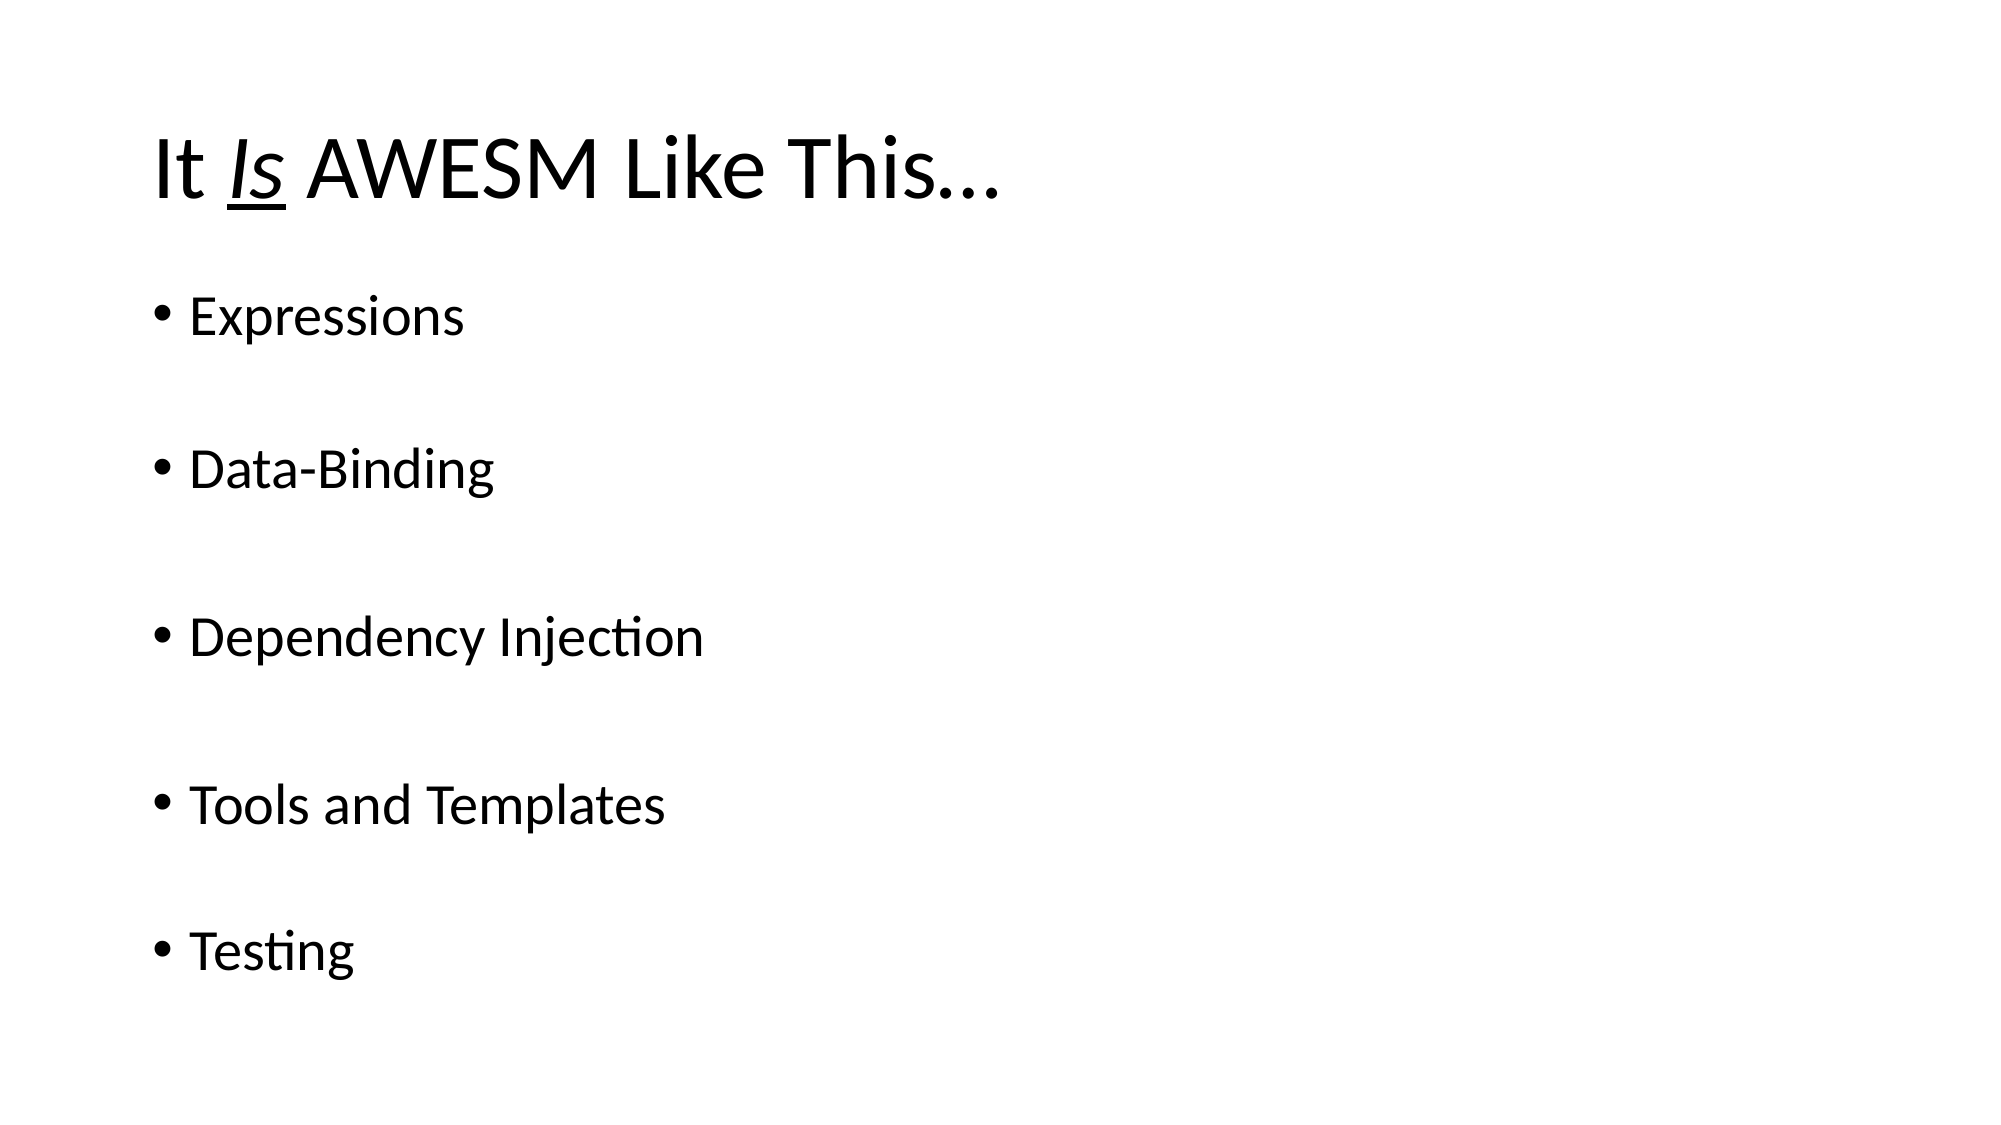

# It Is AWESM Like This…
Expressions
Data-Binding

Dependency Injection

Tools and Templates
Testing